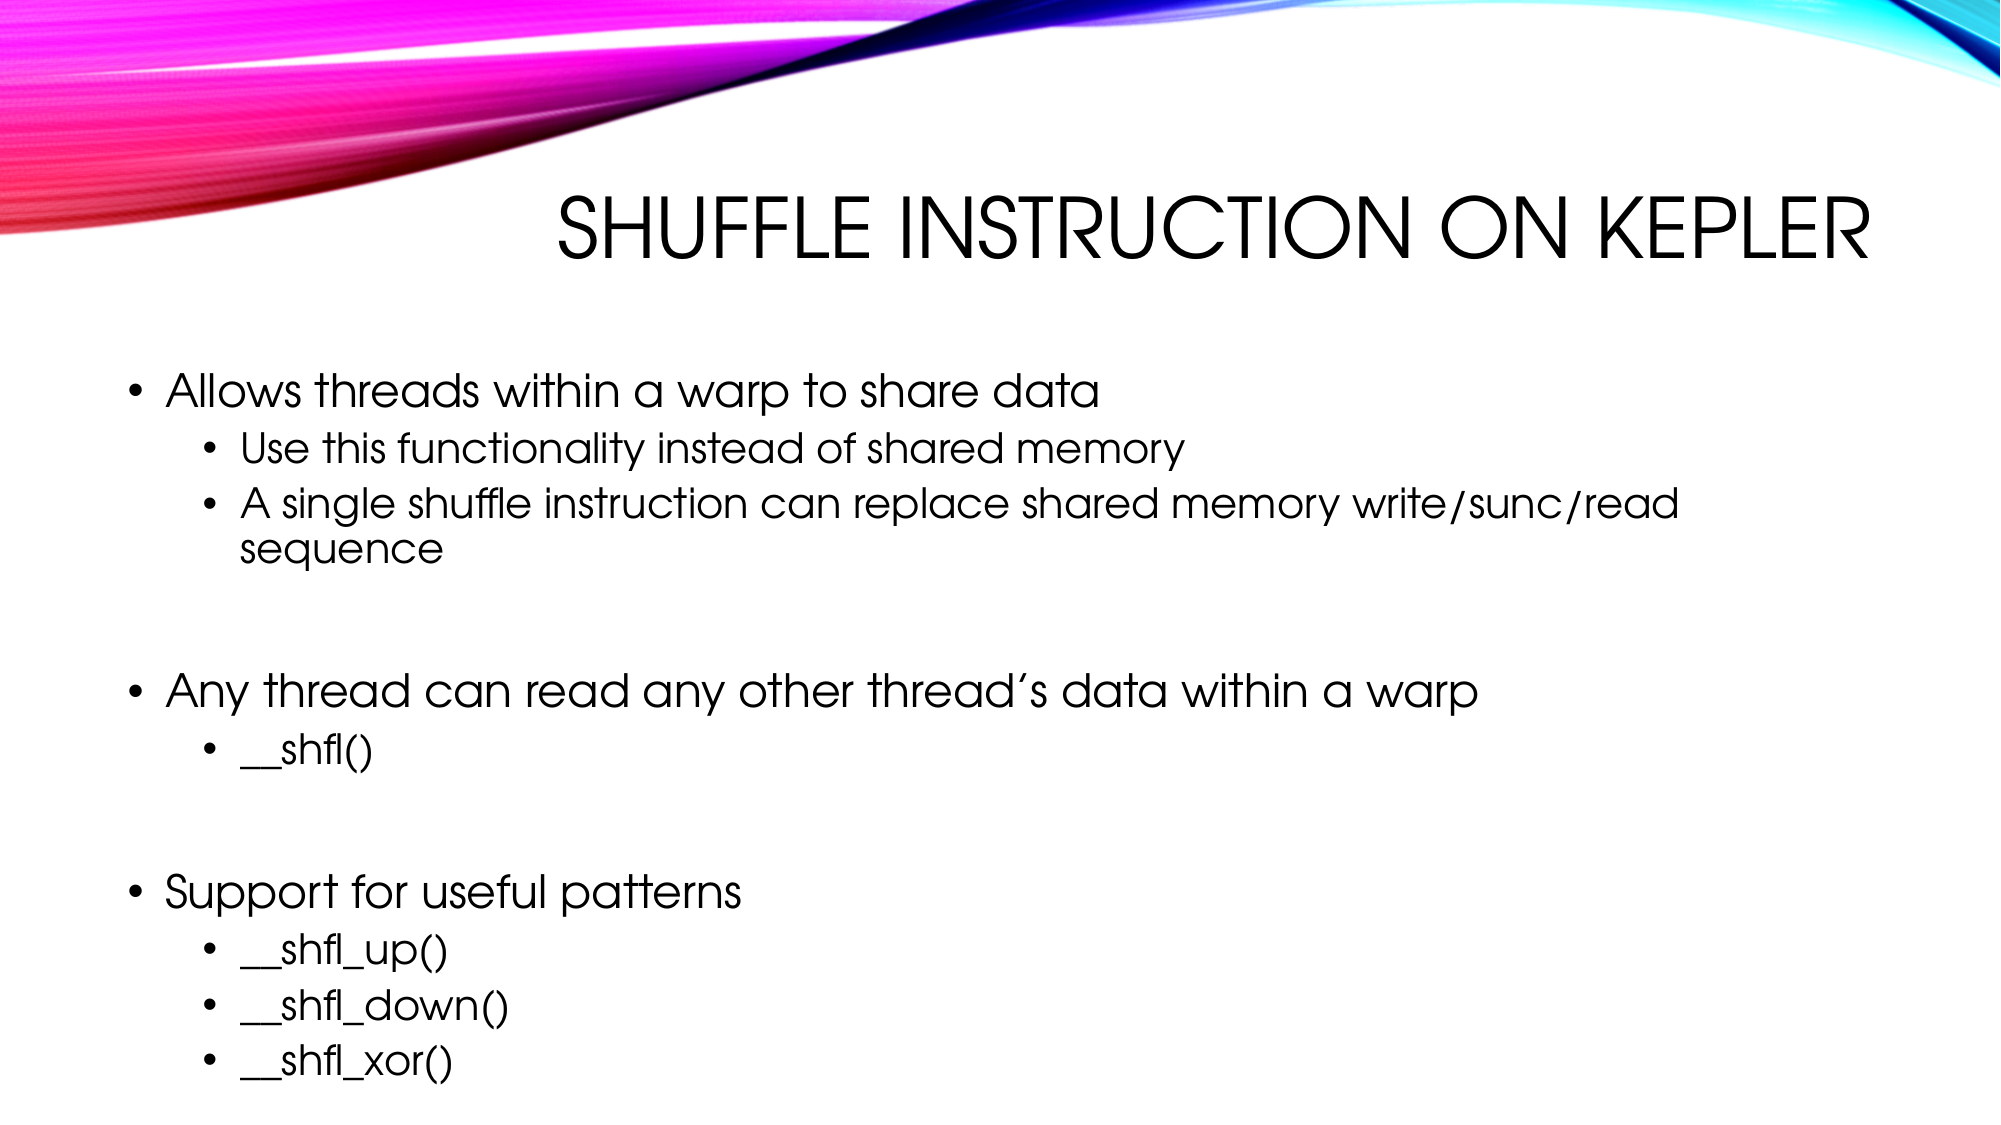

# Shuffle instruction on Kepler
Allows threads within a warp to share data
Use this functionality instead of shared memory
A single shuffle instruction can replace shared memory write/sunc/read sequence

Any thread can read any other thread’s data within a warp
__shfl()

Support for useful patterns
__shfl_up()
__shfl_down()
__shfl_xor()